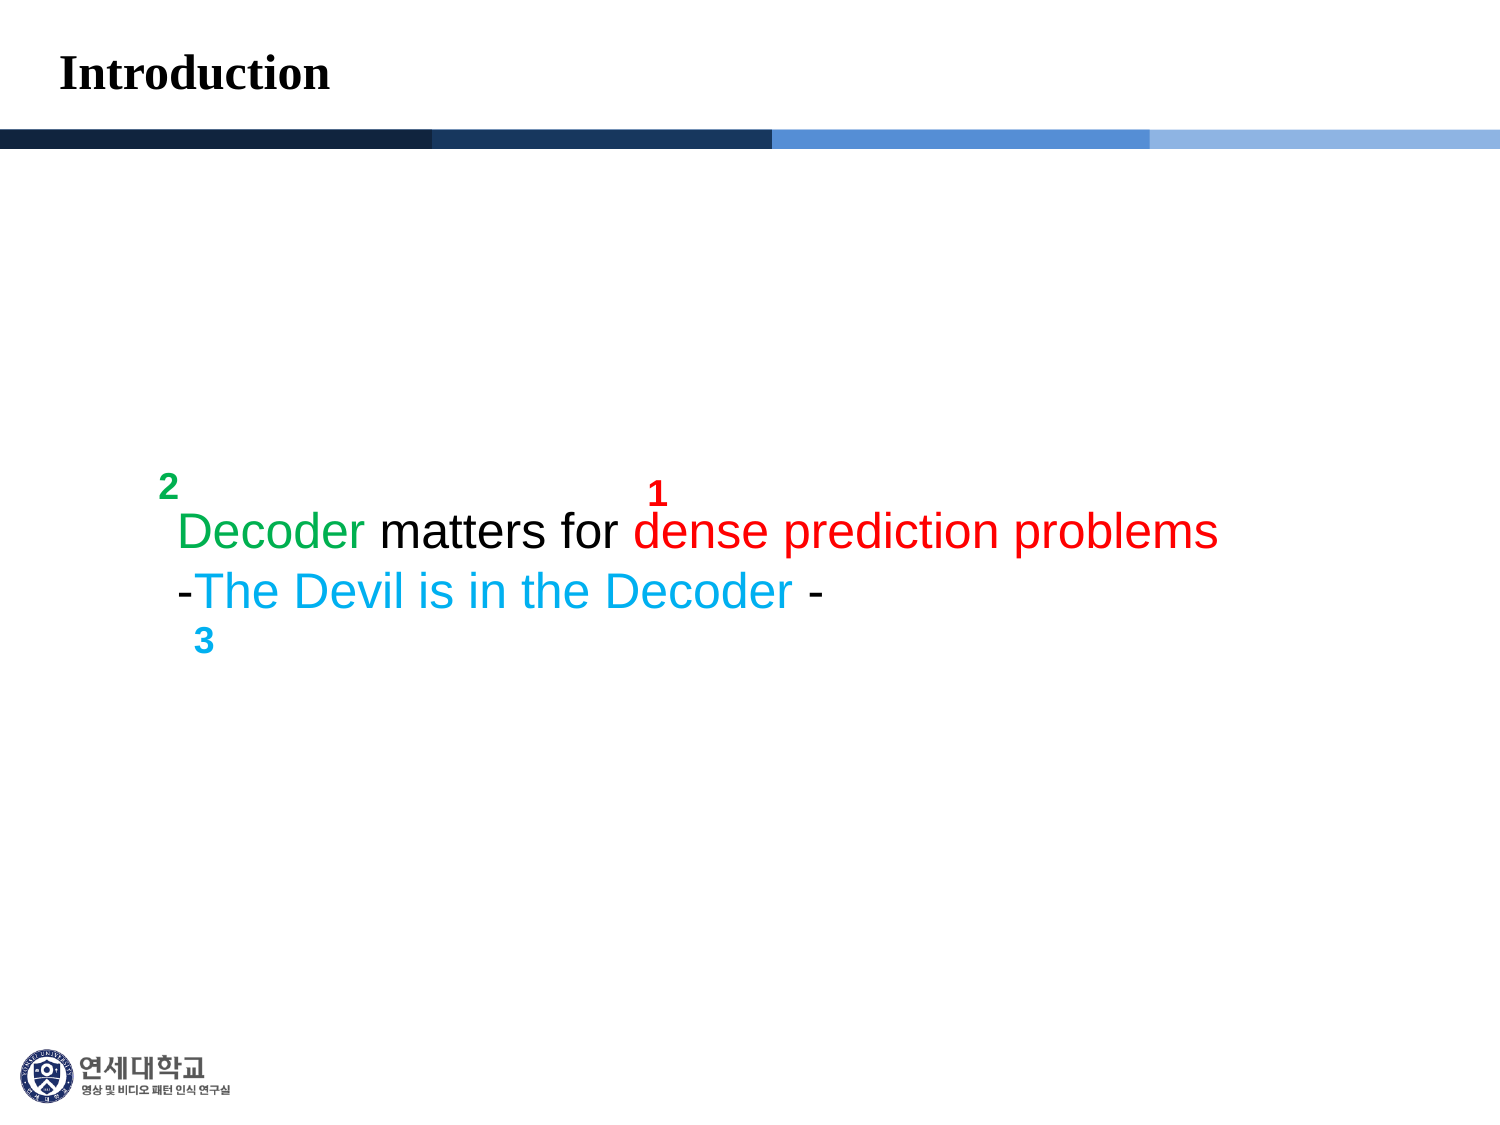

# Introduction
2
1
Decoder matters for dense prediction problems
-The Devil is in the Decoder -
3